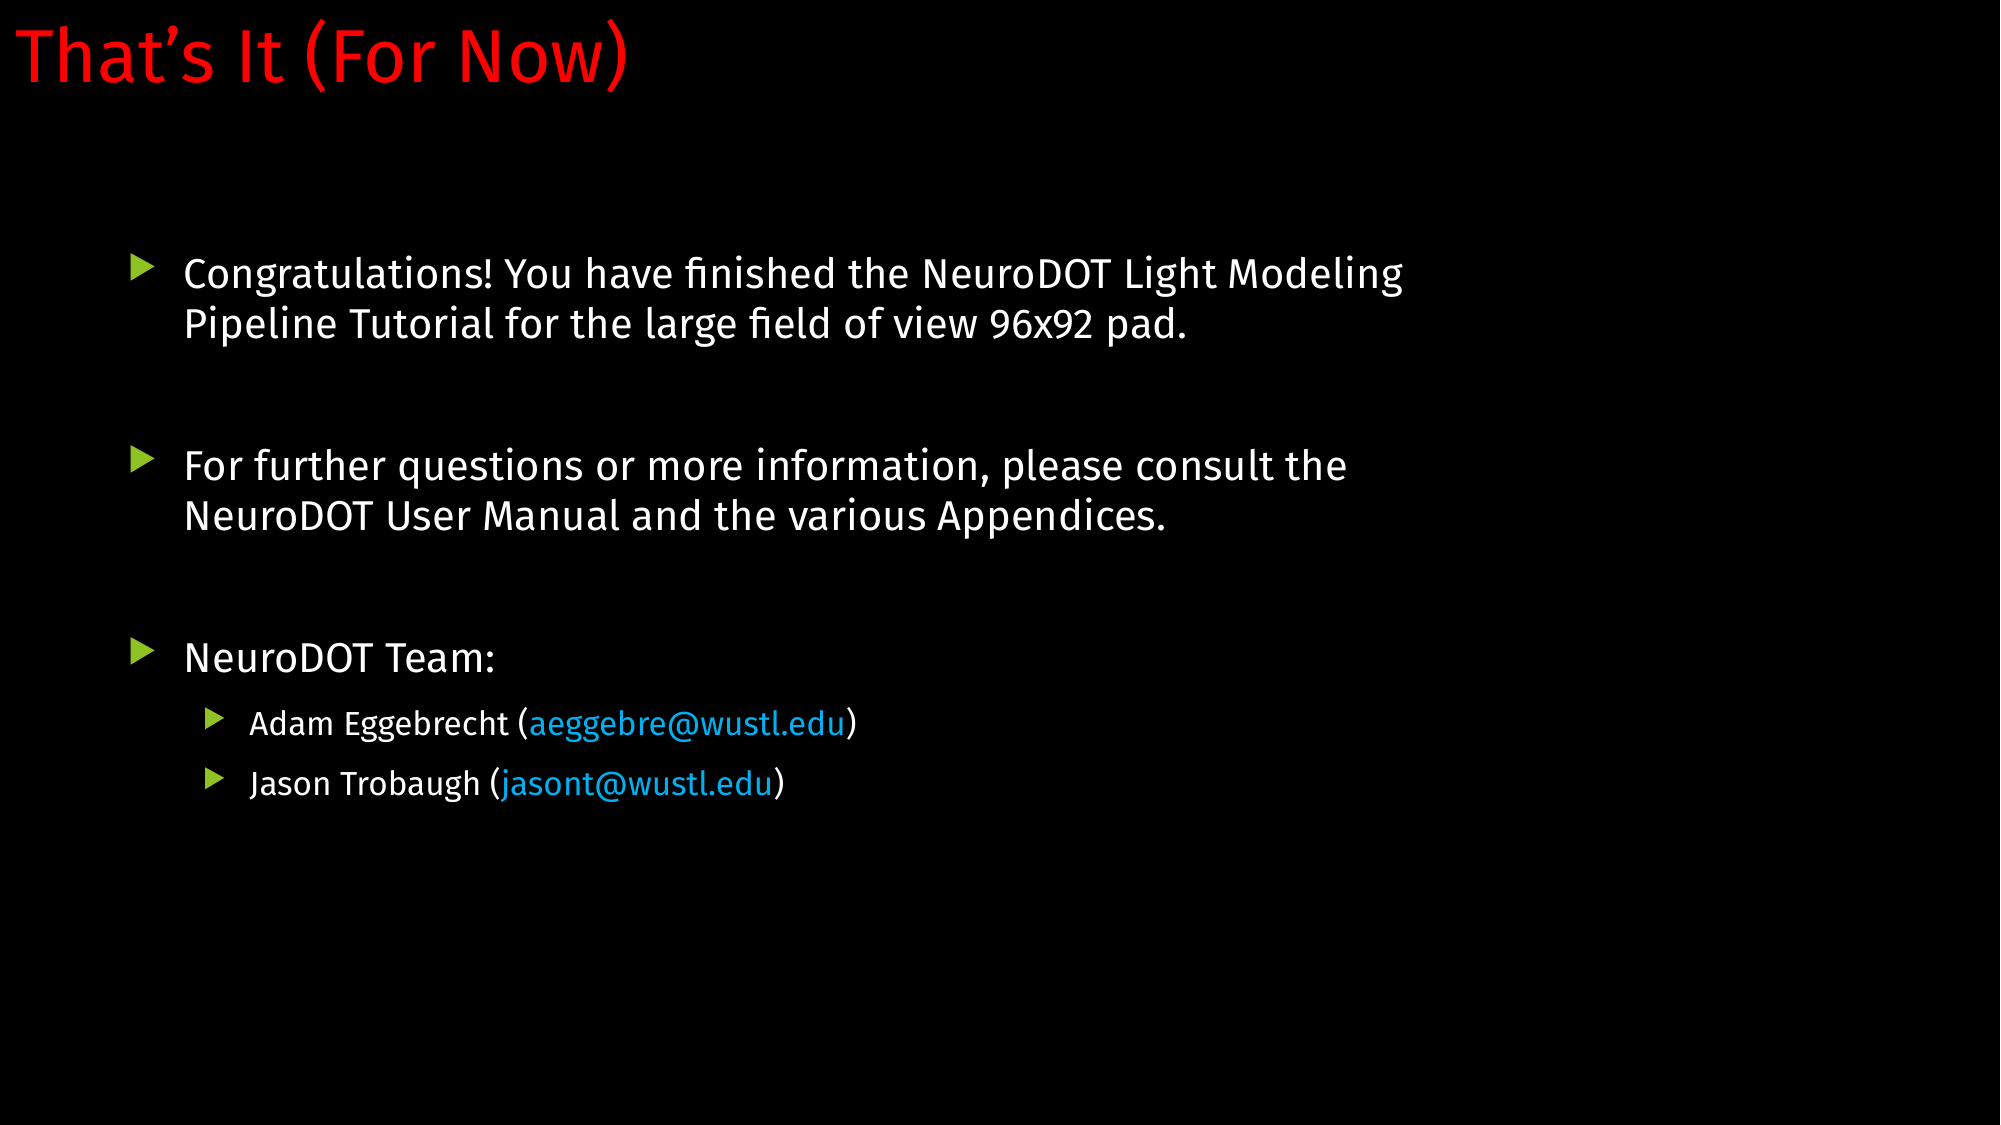

# That’s It (For Now)
Congratulations! You have finished the NeuroDOT Light Modeling Pipeline Tutorial for the large field of view 96x92 pad.

For further questions or more information, please consult the NeuroDOT User Manual and the various Appendices.

NeuroDOT Team:
Adam Eggebrecht (aeggebre@wustl.edu)
Jason Trobaugh (jasont@wustl.edu)